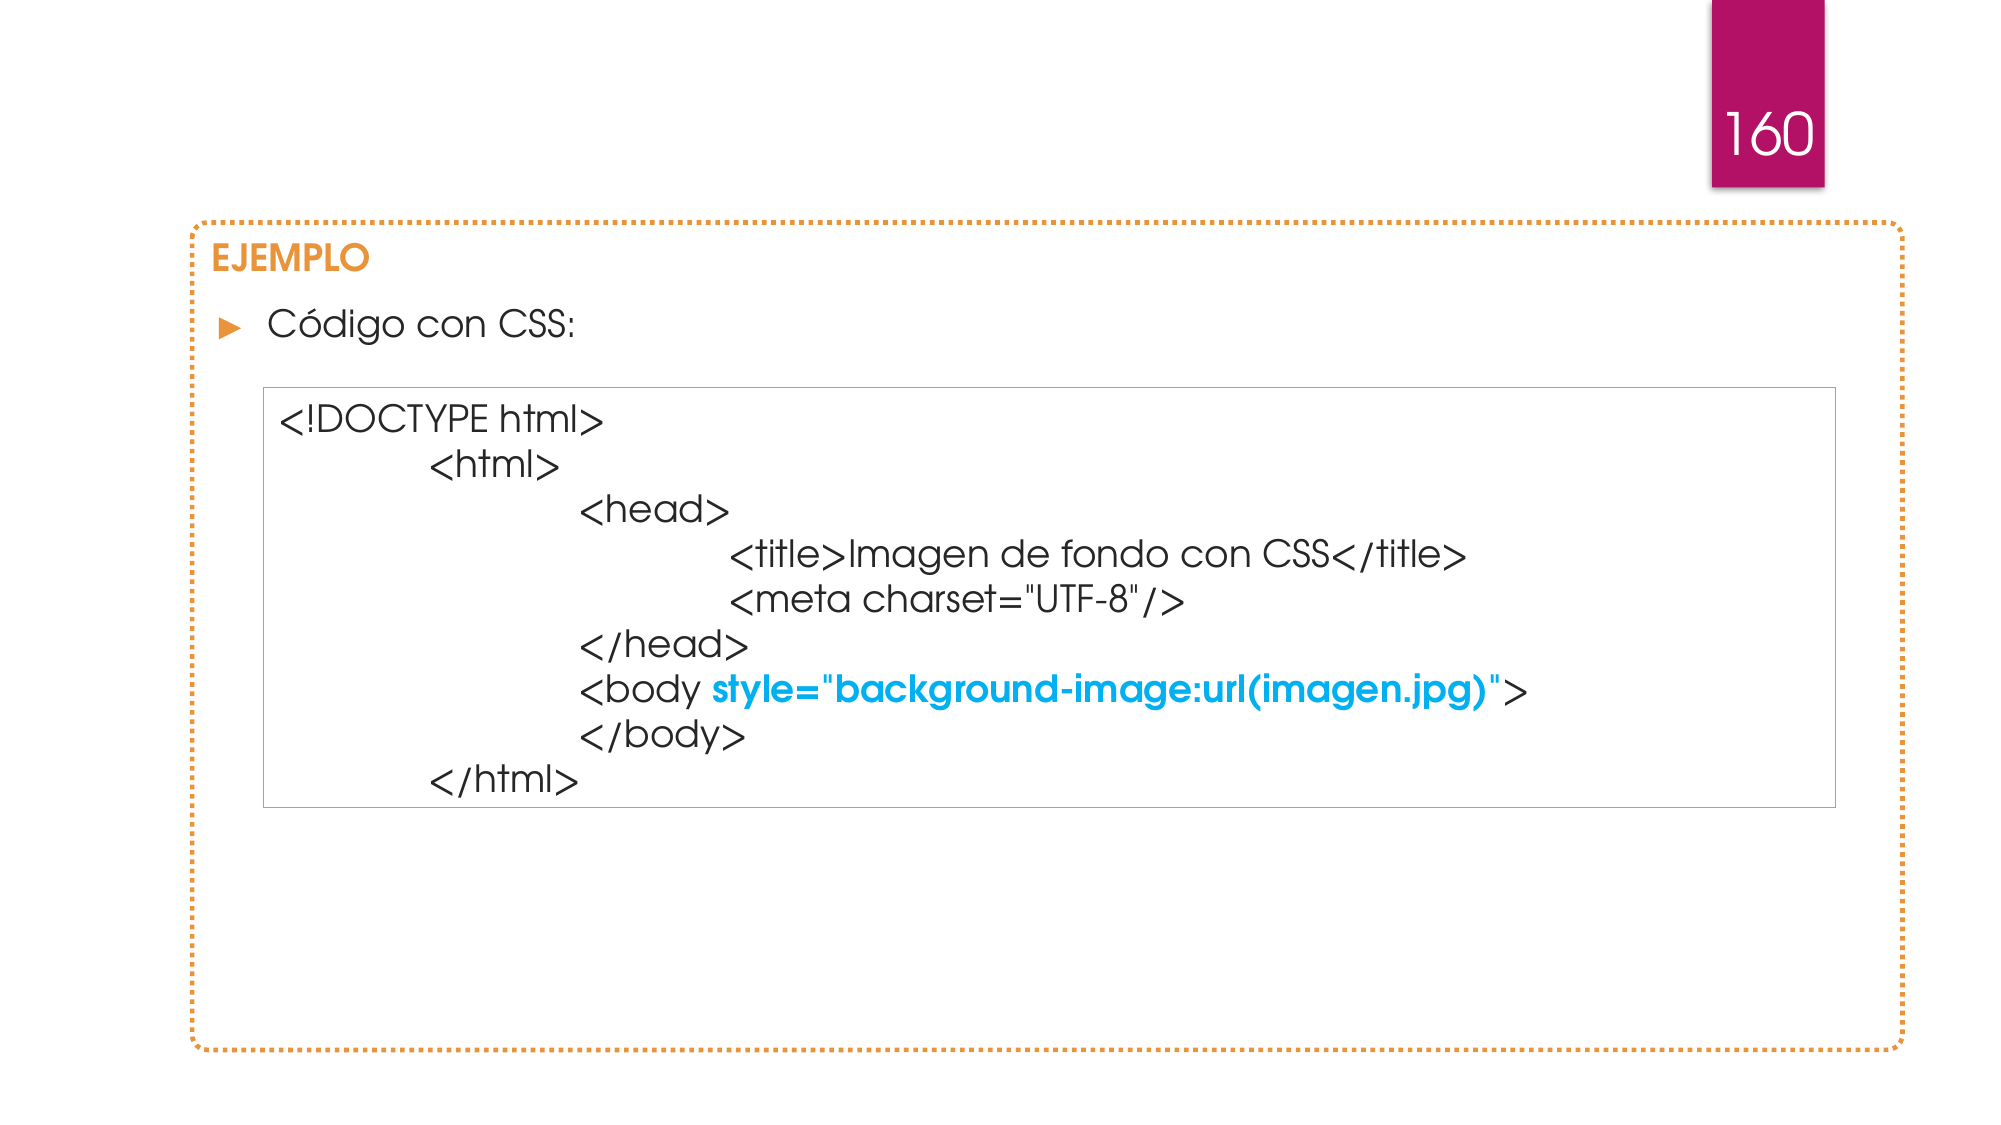

160
EJEMPLO
Código con CSS:

<!DOCTYPE html>
	<html>
		<head>
			<title>Imagen de fondo con CSS</title>
			<meta charset="UTF-8"/>
		</head>
		<body style="background-image:url(imagen.jpg)">
		</body>
	</html>